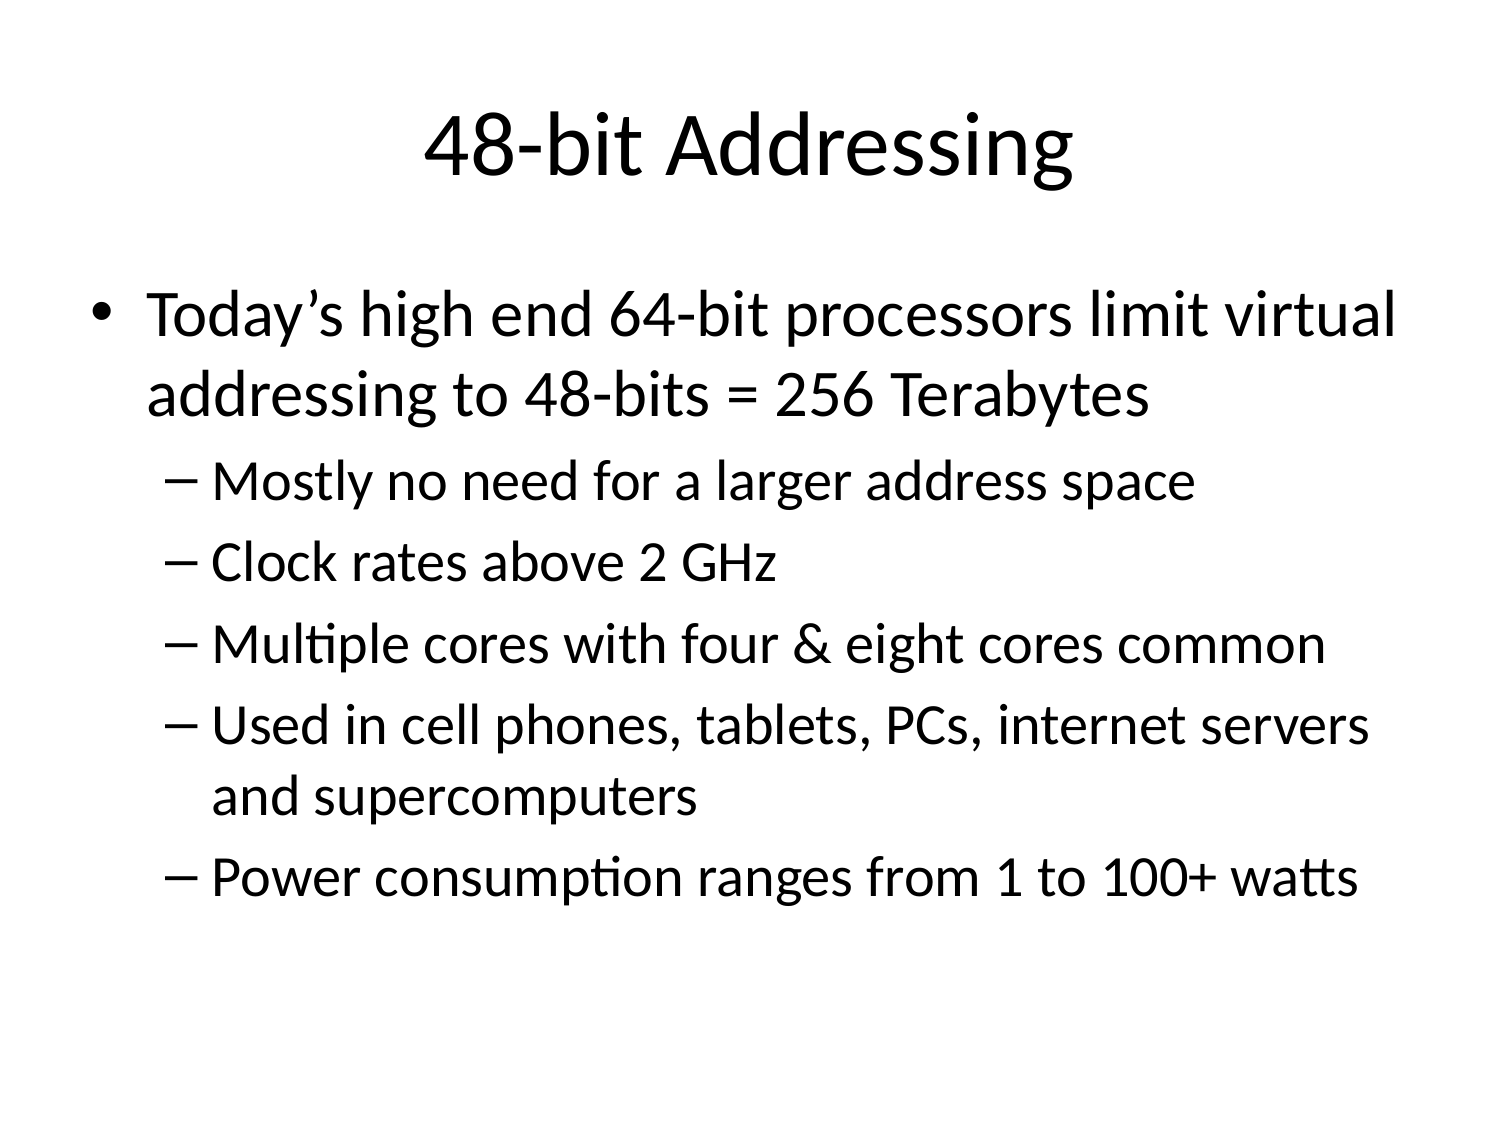

# 48-bit Addressing
Today’s high end 64-bit processors limit virtual addressing to 48-bits = 256 Terabytes
Mostly no need for a larger address space
Clock rates above 2 GHz
Multiple cores with four & eight cores common
Used in cell phones, tablets, PCs, internet servers and supercomputers
Power consumption ranges from 1 to 100+ watts